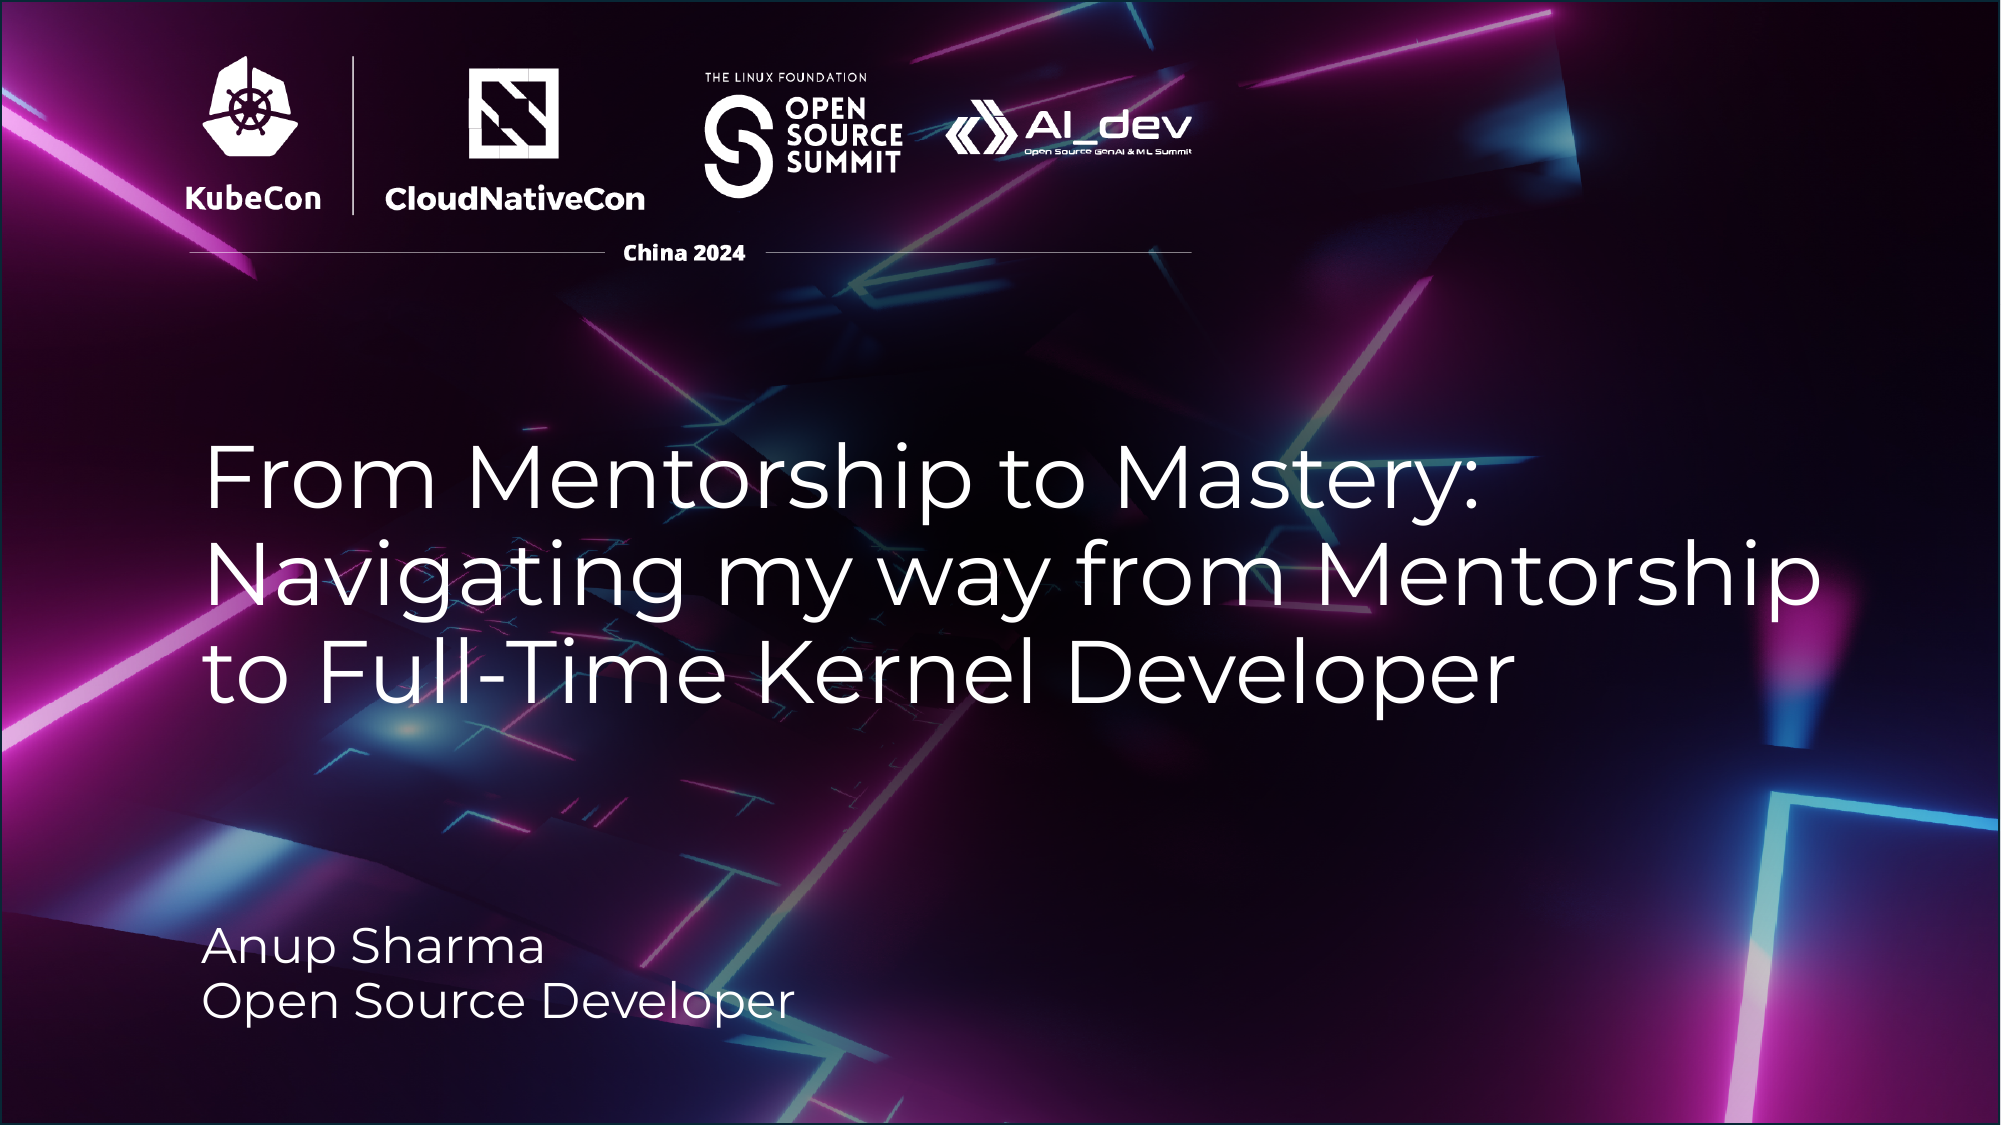

# From Mentorship to Mastery: Navigating my way from Mentorship to Full-Time Kernel Developer

Anup Sharma
Open Source Developer